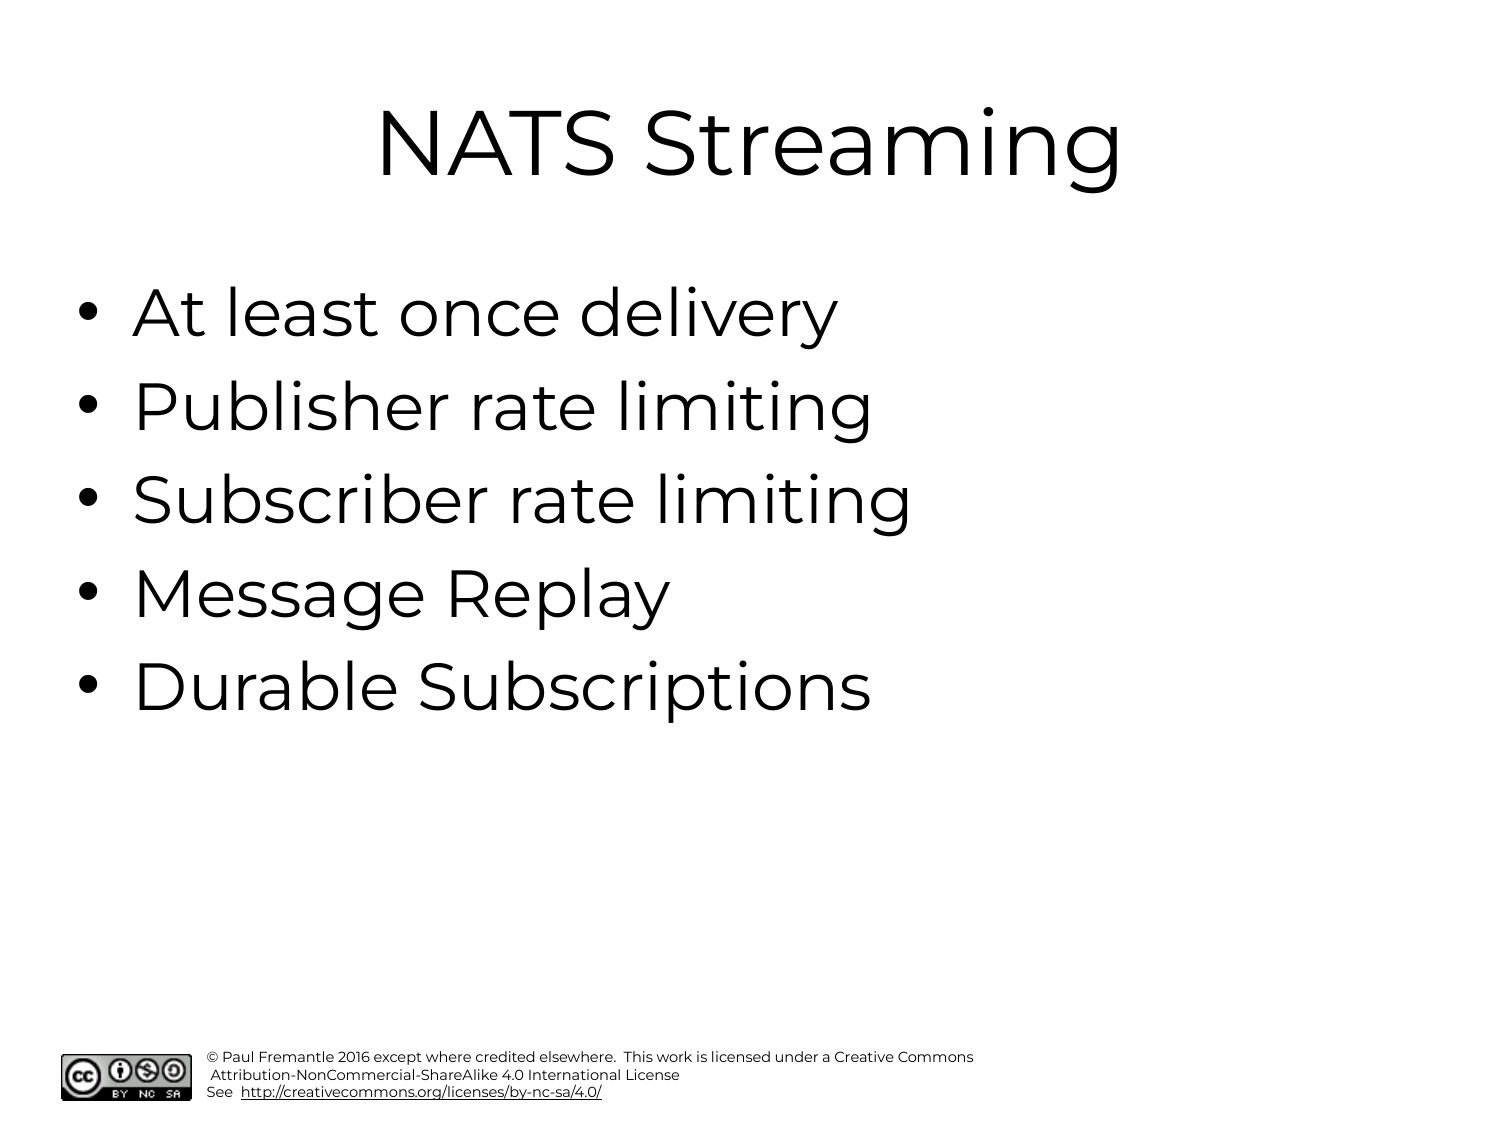

# NATS Streaming
At least once delivery
Publisher rate limiting
Subscriber rate limiting
Message Replay
Durable Subscriptions